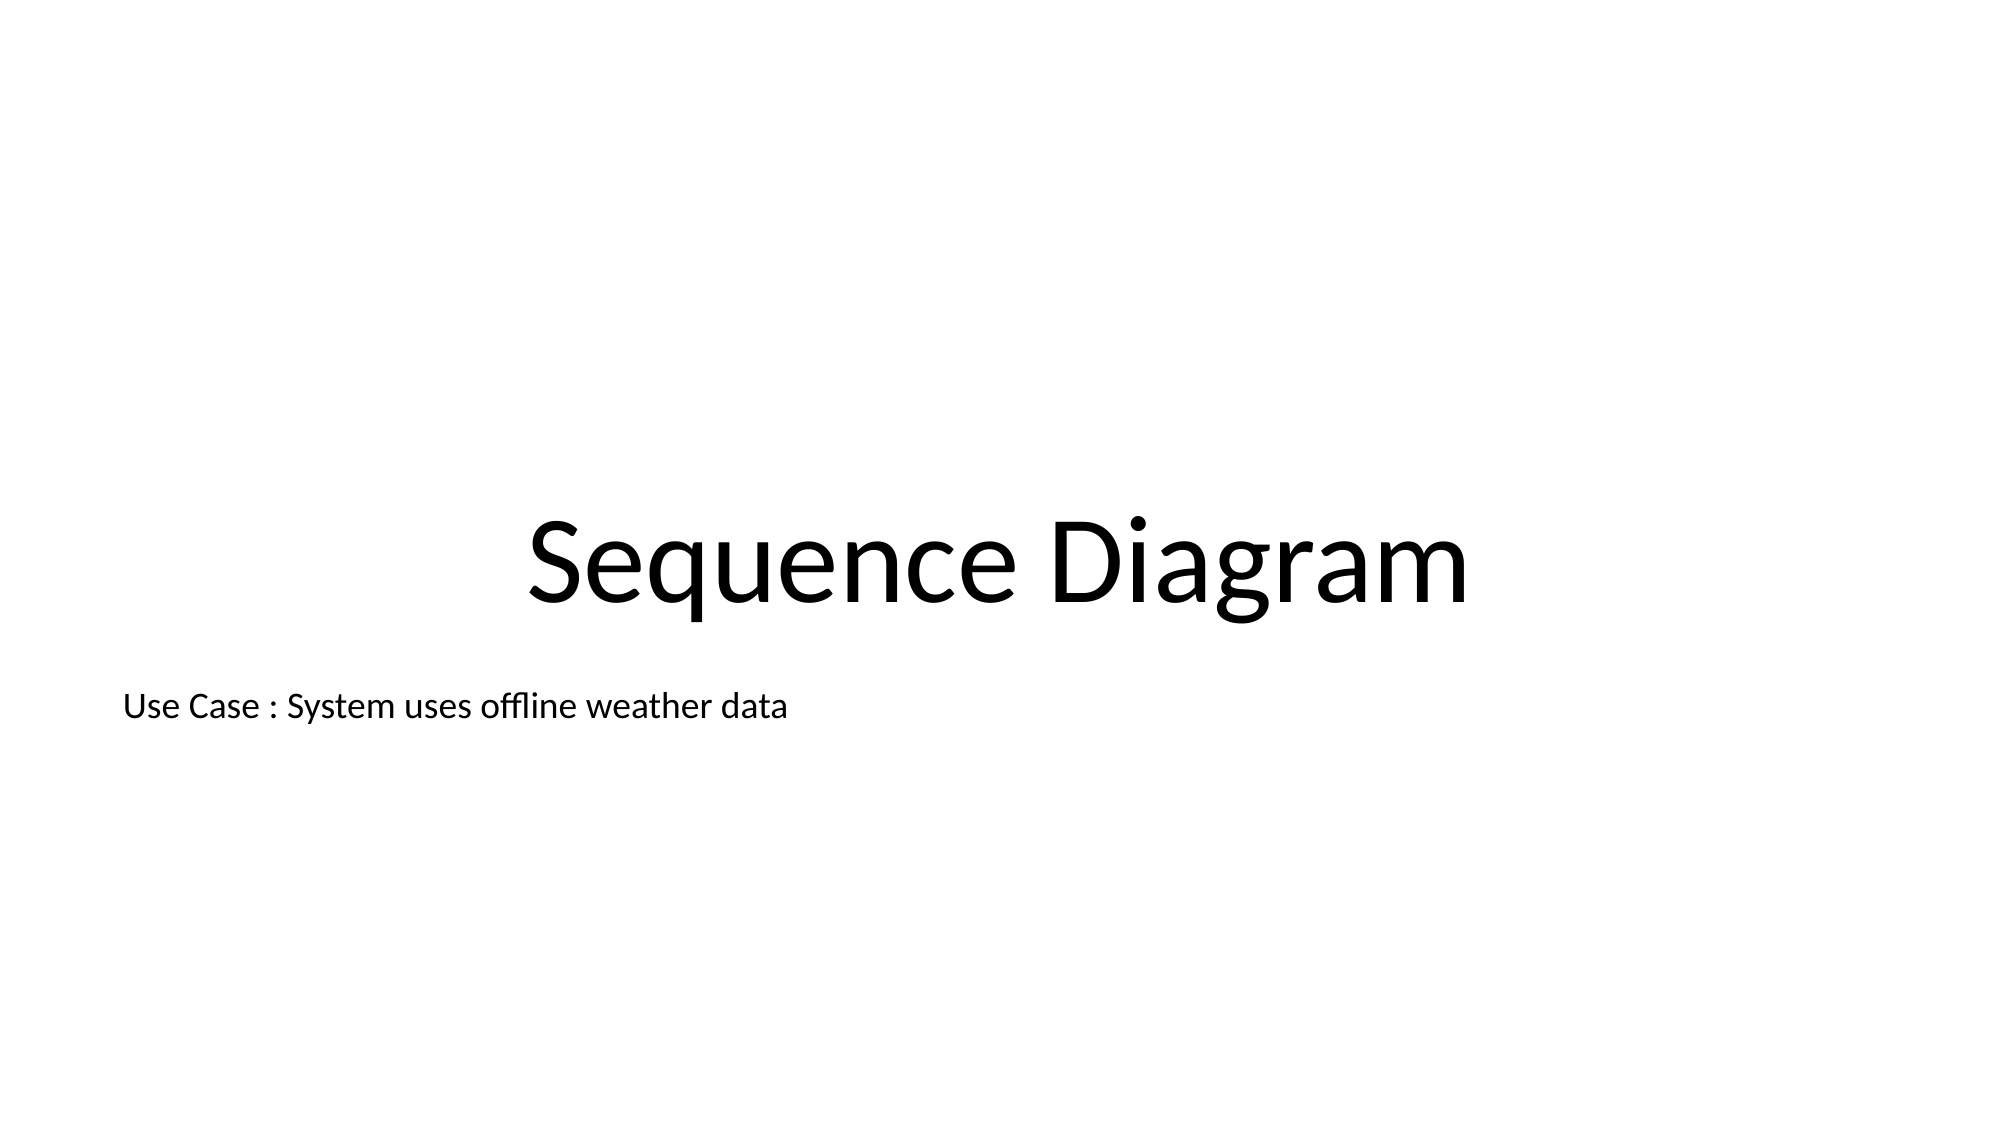

# Sequence Diagram
Use Case : System uses offline weather data